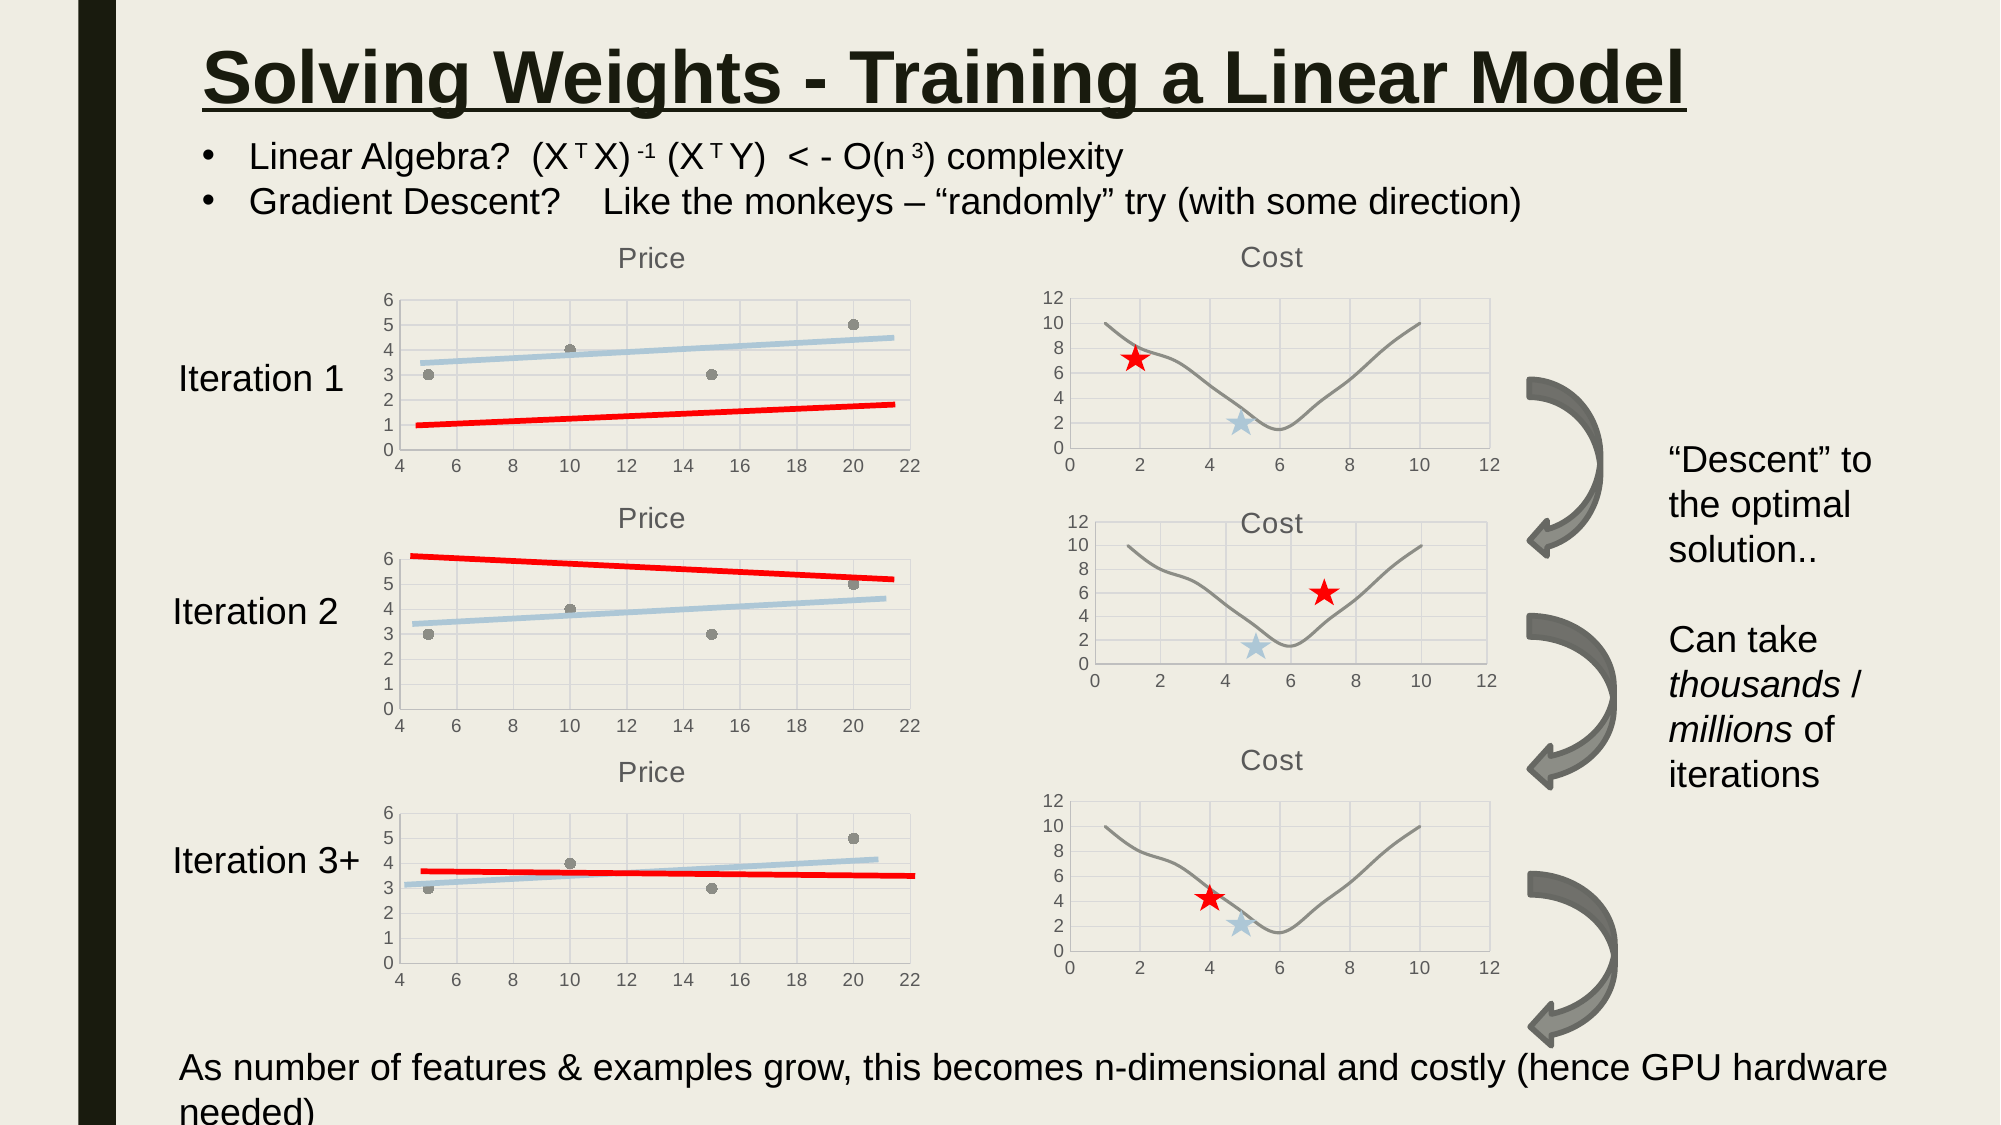

# Solving Weights - Training a Linear Model
Linear Algebra?  (X T X) -1 (X T Y)  < - O(n 3) complexity
Gradient Descent?    Like the monkeys – “randomly” try (with some direction)

### Chart:

| Category | Cost |
|---|---|

### Chart:

| Category | Price |
|---|---|
Iteration 1

“Descent” to the optimal solution..

Can take thousands /
millions of iterations

### Chart:

| Category | Price |
|---|---|

### Chart:

| Category | Cost |
|---|---|
Iteration 2

### Chart:

| Category | Cost |
|---|---|

### Chart:

| Category | Price |
|---|---|
Iteration 3+

As number of features & examples grow, this becomes n-dimensional and costly (hence GPU hardware needed)